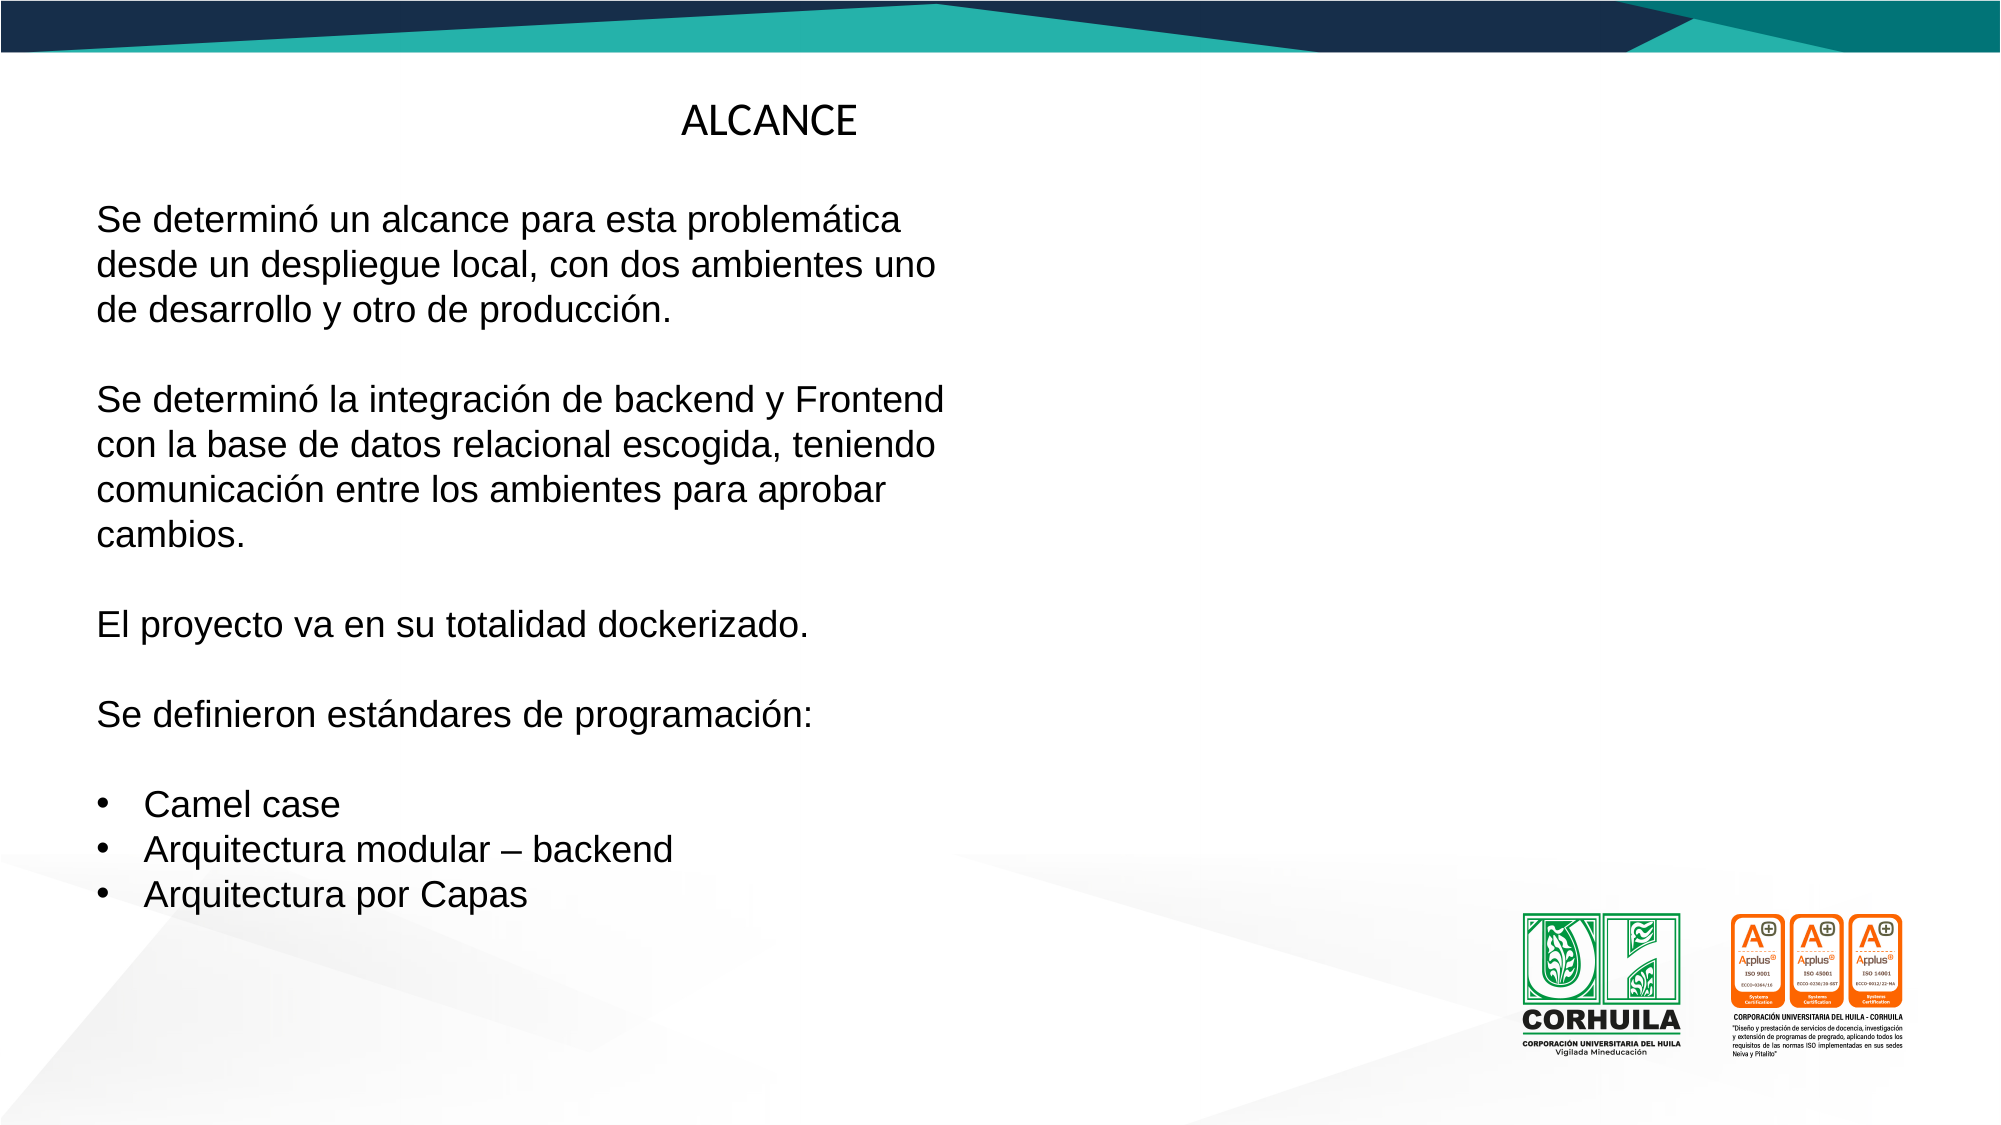

ALCANCE
Se determinó un alcance para esta problemática
desde un despliegue local, con dos ambientes uno
de desarrollo y otro de producción.

Se determinó la integración de backend y Frontend
con la base de datos relacional escogida, teniendo
comunicación entre los ambientes para aprobar
cambios.

El proyecto va en su totalidad dockerizado.

Se definieron estándares de programación:

Camel case
Arquitectura modular – backend
Arquitectura por Capas